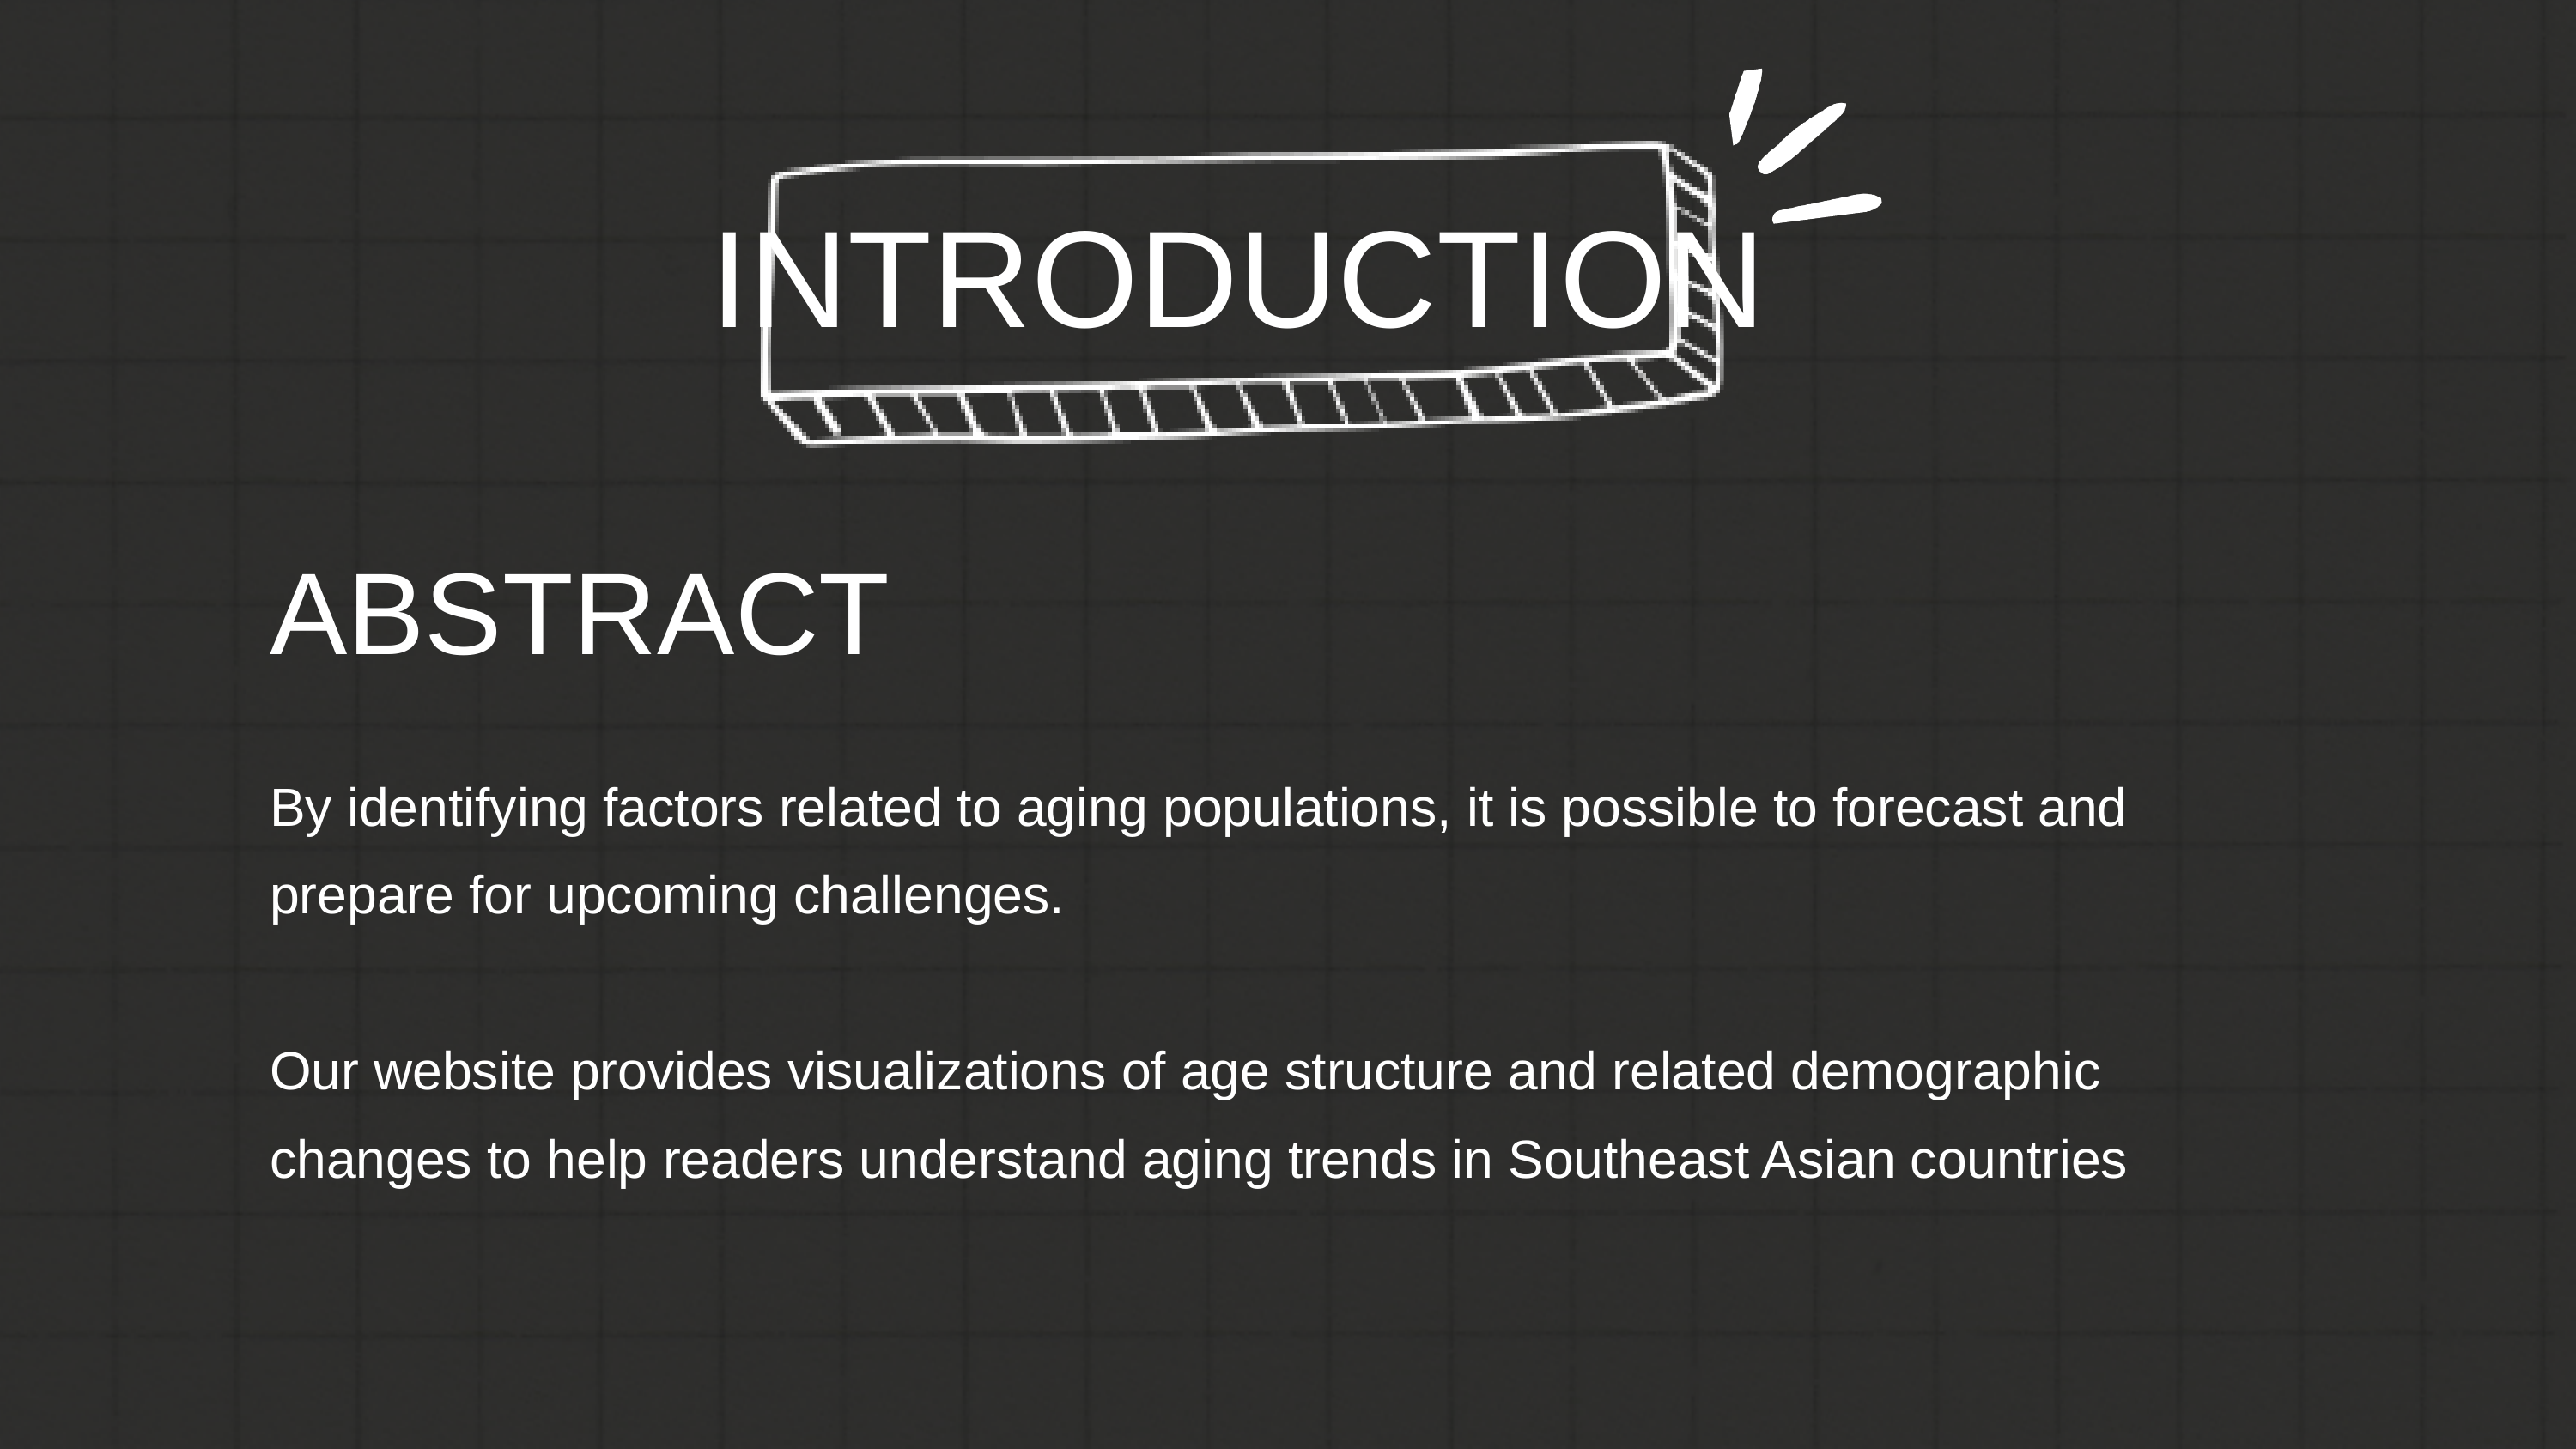

INTRODUCTION
ABSTRACT
By identifying factors related to aging populations, it is possible to forecast and prepare for upcoming challenges.

Our website provides visualizations of age structure and related demographic changes to help readers understand aging trends in Southeast Asian countries